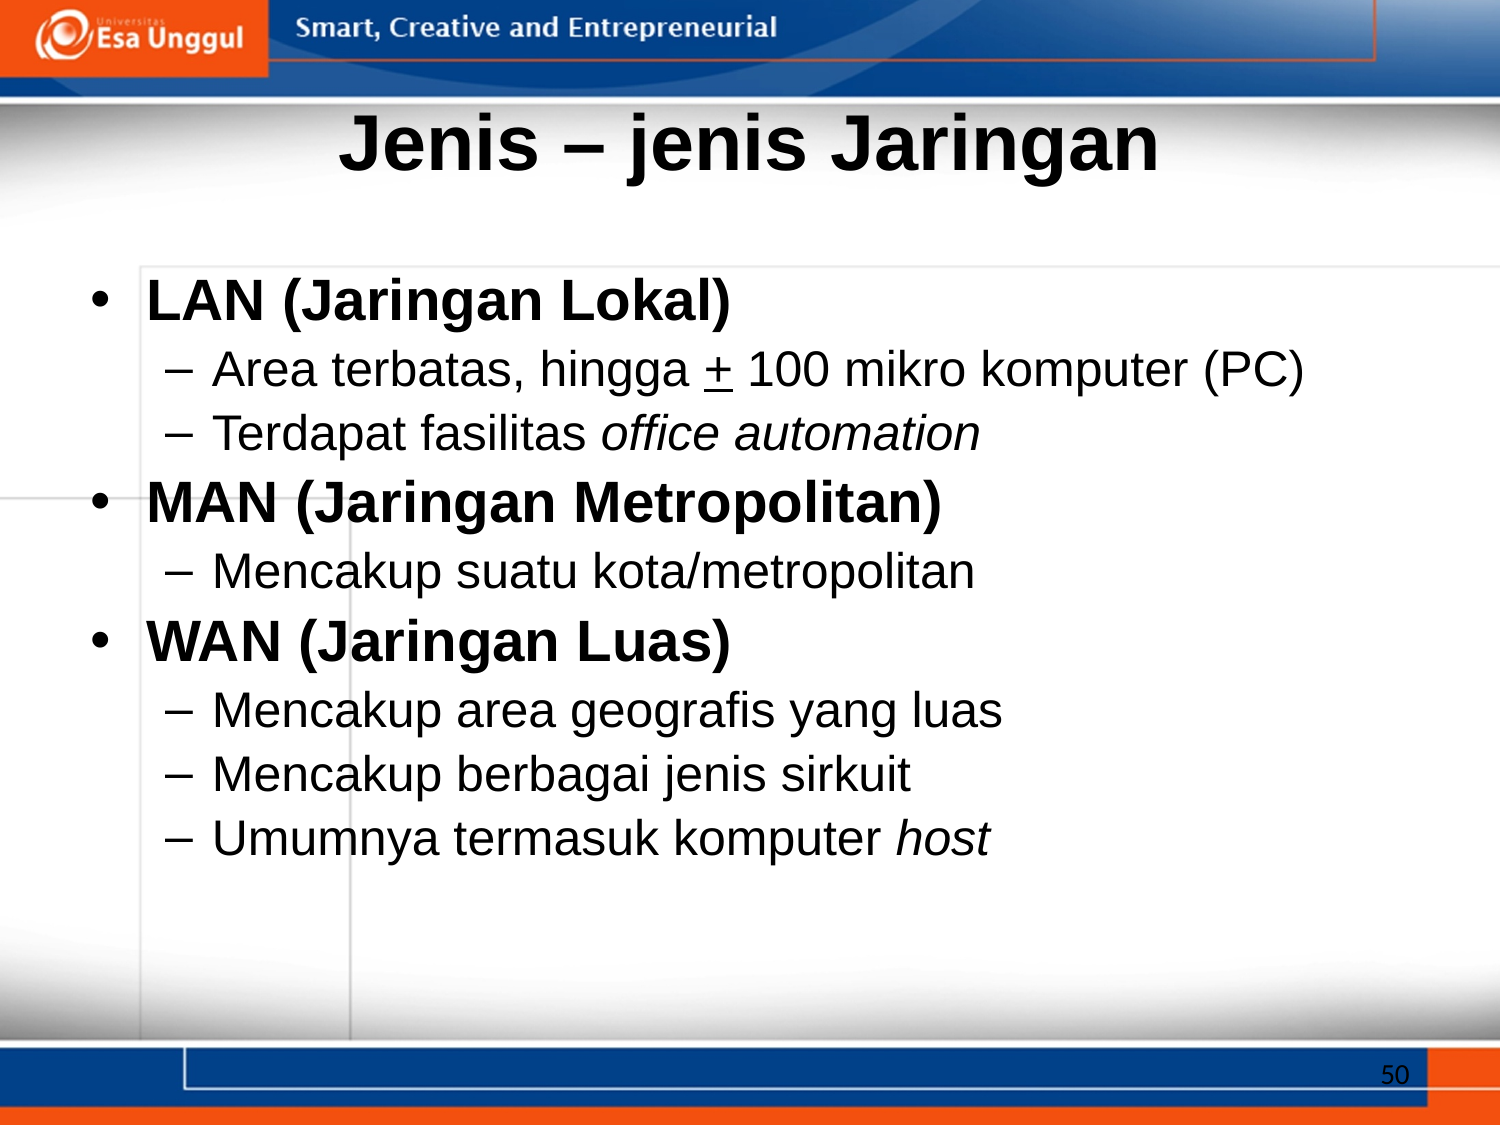

# Jenis – jenis Jaringan
LAN (Jaringan Lokal)
Area terbatas, hingga + 100 mikro komputer (PC)
Terdapat fasilitas office automation
MAN (Jaringan Metropolitan)
Mencakup suatu kota/metropolitan
WAN (Jaringan Luas)
Mencakup area geografis yang luas
Mencakup berbagai jenis sirkuit
Umumnya termasuk komputer host
50